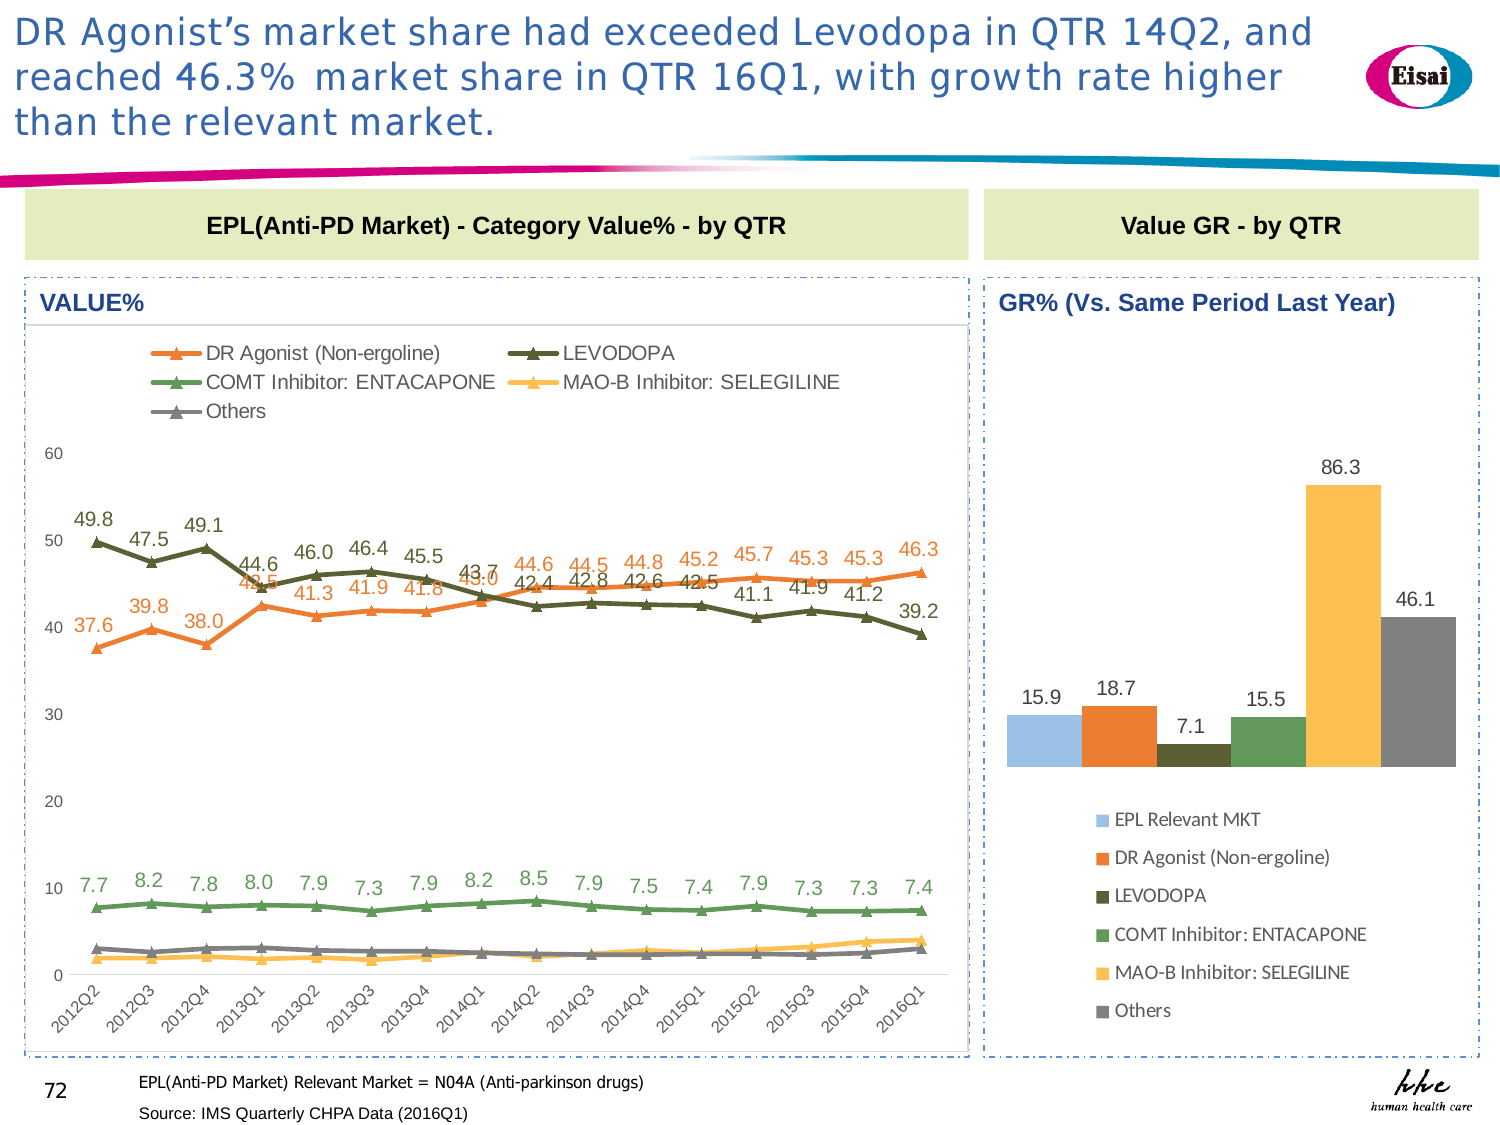

DR Agonist’s market share had exceeded Levodopa in QTR 14Q2, and reached 46.3% market share in QTR 16Q1, with growth rate higher than the relevant market.
EPL(Anti-PD Market) - Category Value% - by QTR
Value GR - by QTR

VALUE%
GR% (Vs. Same Period Last Year)

### Chart

| Category | DR Agonist (Non-ergoline) | LEVODOPA | COMT Inhibitor: ENTACAPONE | MAO-B Inhibitor: SELEGILINE | Others |
|---|---|---|---|---|---|
| 2012Q2 | 37.6 | 49.8 | 7.7 | 1.9 | 3.0 |
| 2012Q3 | 39.8 | 47.5 | 8.2 | 1.9 | 2.6 |
| 2012Q4 | 38.0 | 49.1 | 7.8 | 2.1 | 3.0 |
| 2013Q1 | 42.5 | 44.6 | 8.0 | 1.8 | 3.1 |
| 2013Q2 | 41.3 | 46.0 | 7.9 | 2.0 | 2.8 |
| 2013Q3 | 41.9 | 46.4 | 7.3 | 1.7 | 2.7 |
| 2013Q4 | 41.8 | 45.5 | 7.9 | 2.1 | 2.7 |
| 2014Q1 | 43.0 | 43.7 | 8.2 | 2.6 | 2.5 |
| 2014Q2 | 44.6 | 42.4 | 8.5 | 2.1 | 2.4 |
| 2014Q3 | 44.5 | 42.8 | 7.9 | 2.4 | 2.3 |
| 2014Q4 | 44.8 | 42.6 | 7.5 | 2.8 | 2.3 |
| 2015Q1 | 45.2 | 42.5 | 7.4 | 2.5 | 2.4 |
| 2015Q2 | 45.7 | 41.1 | 7.9 | 2.9 | 2.4 |
| 2015Q3 | 45.3 | 41.9 | 7.3 | 3.2 | 2.3 |
| 2015Q4 | 45.3 | 41.2 | 7.3 | 3.8 | 2.5 |
| 2016Q1 | 46.3 | 39.2 | 7.4 | 4.0 | 3.0 |

### Chart

| Category |  |  |  |  |  |  |
|---|---|---|---|---|---|---|
EPL(Anti-PD Market) Relevant Market = N04A (Anti-parkinson drugs)
72
Source: IMS Quarterly CHPA Data (2016Q1)